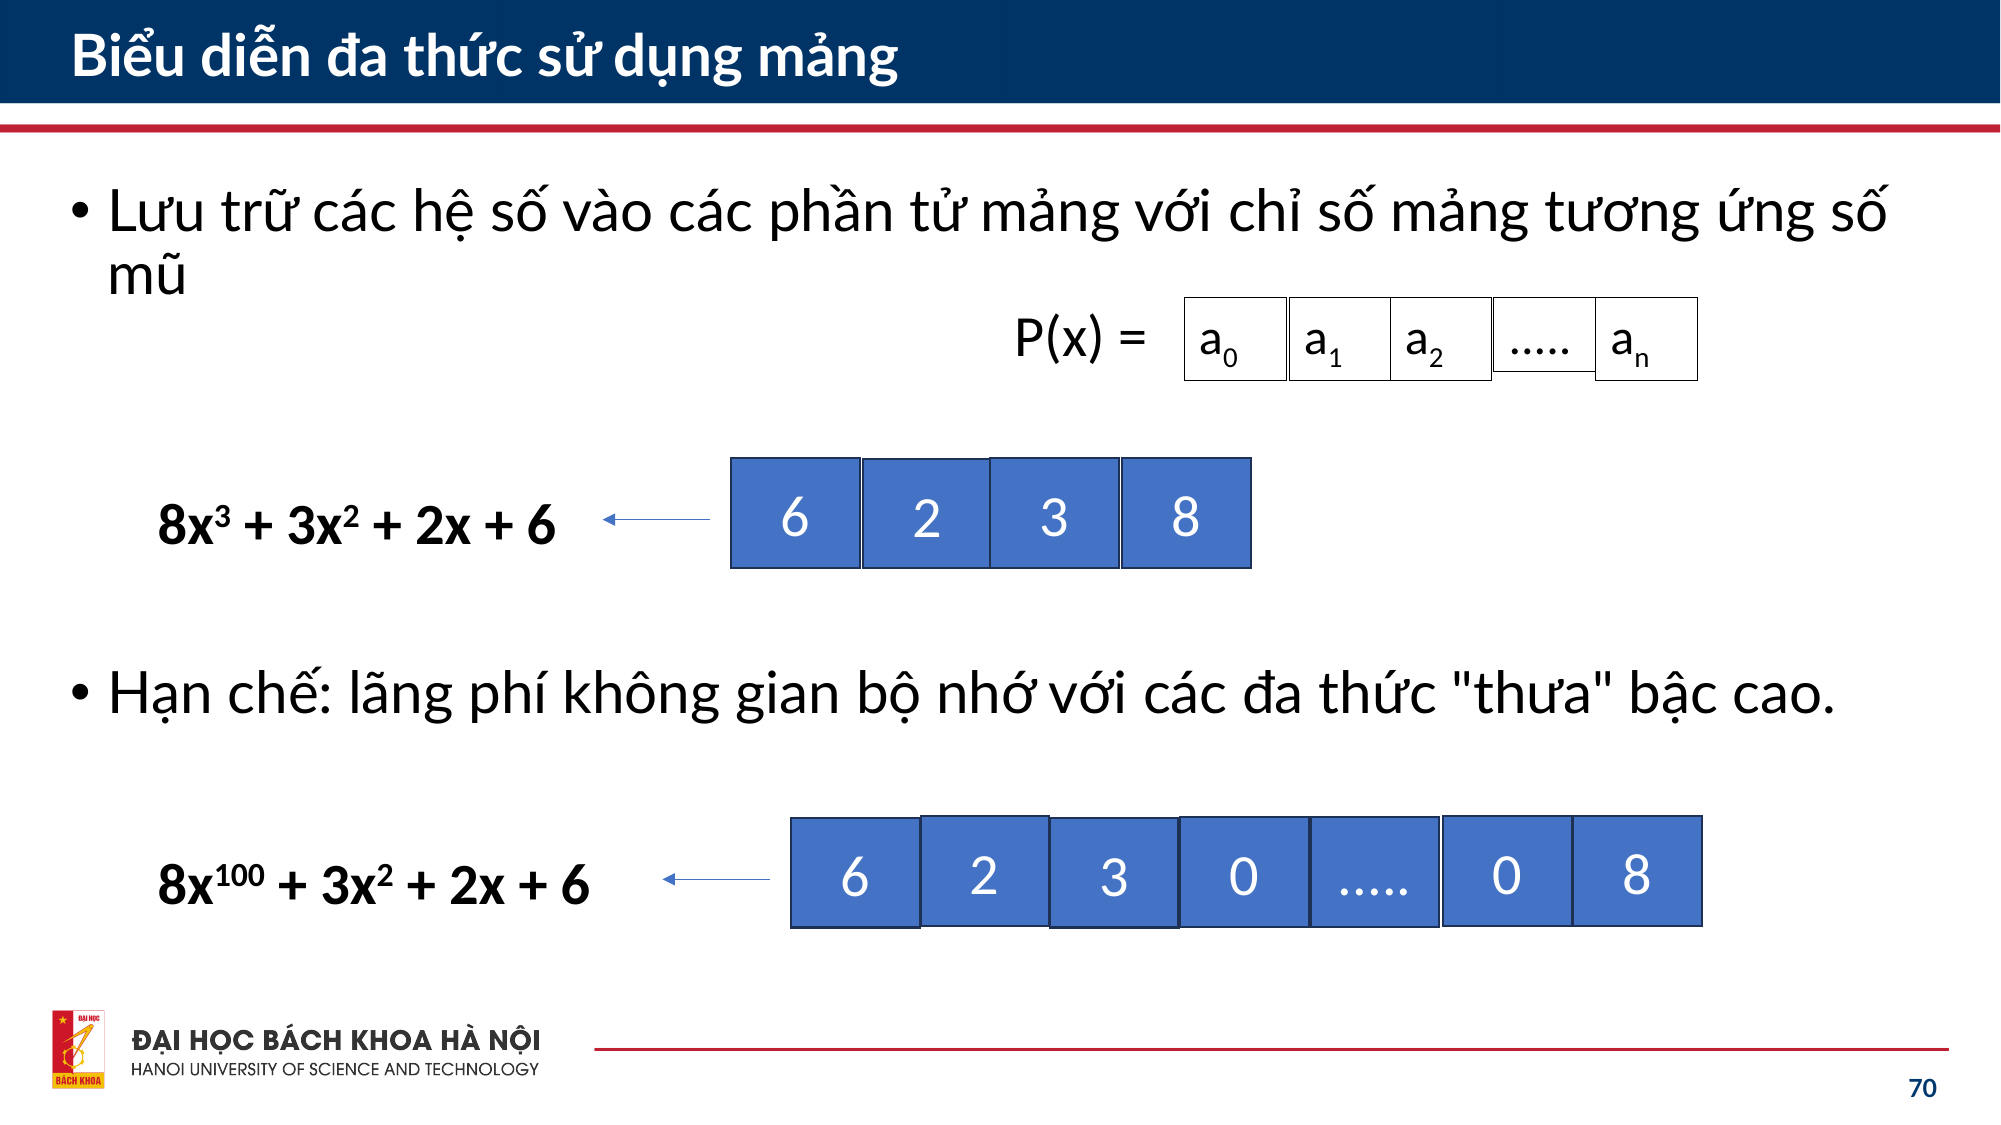

# Biểu diễn đa thức sử dụng mảng
Lưu trữ các hệ số vào các phần tử mảng với chỉ số mảng tương ứng số mũ

Hạn chế: lãng phí không gian bộ nhớ với các đa thức "thưa" bậc cao.

P(x) =
a1
a2
.....
an
a0
3
8
6
2
8x3 + 3x2 + 2x + 6
2
0
8
.....
0
3
6
8x100 + 3x2 + 2x + 6
70